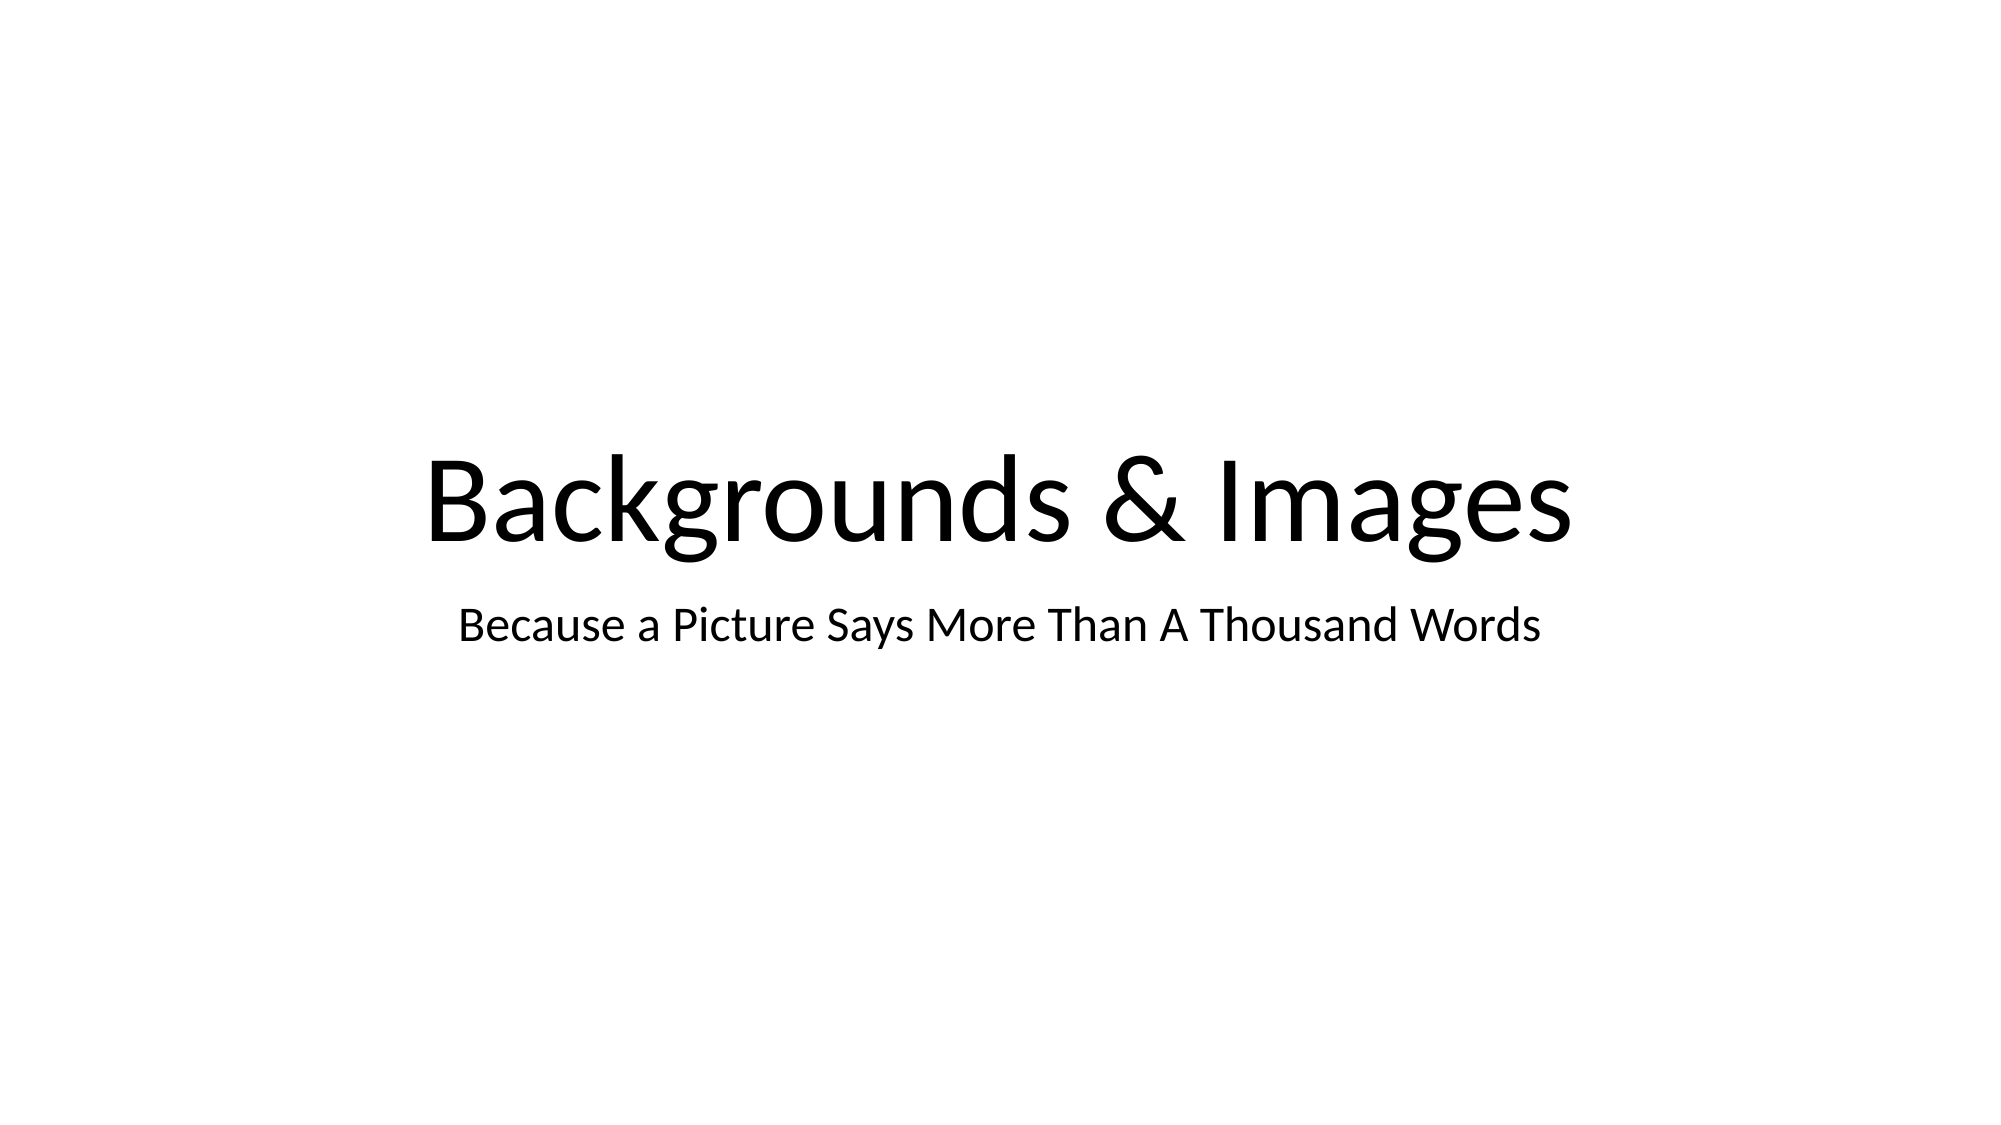

# Backgrounds & Images
Because a Picture Says More Than A Thousand Words